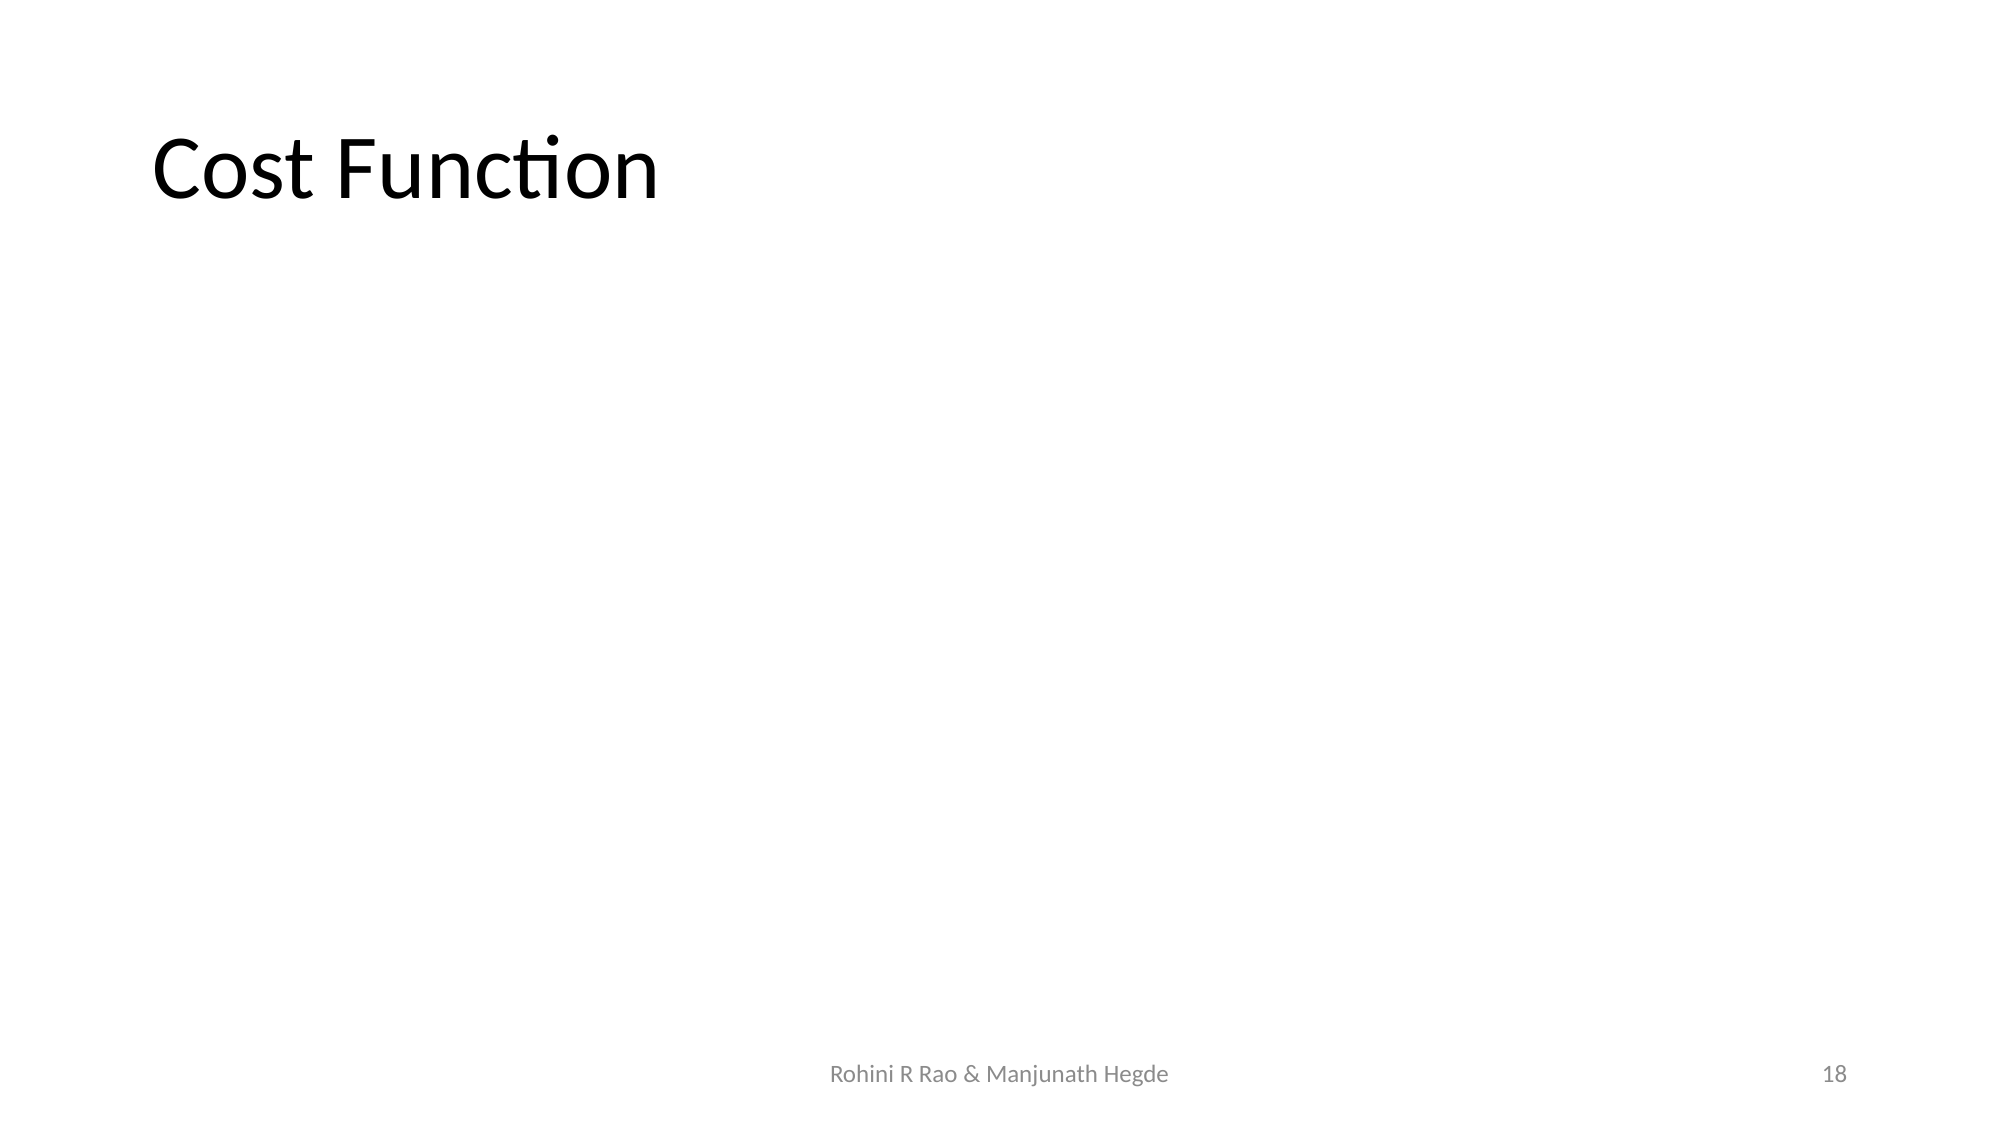

# Cost Function

Rohini R Rao & Manjunath Hegde
18